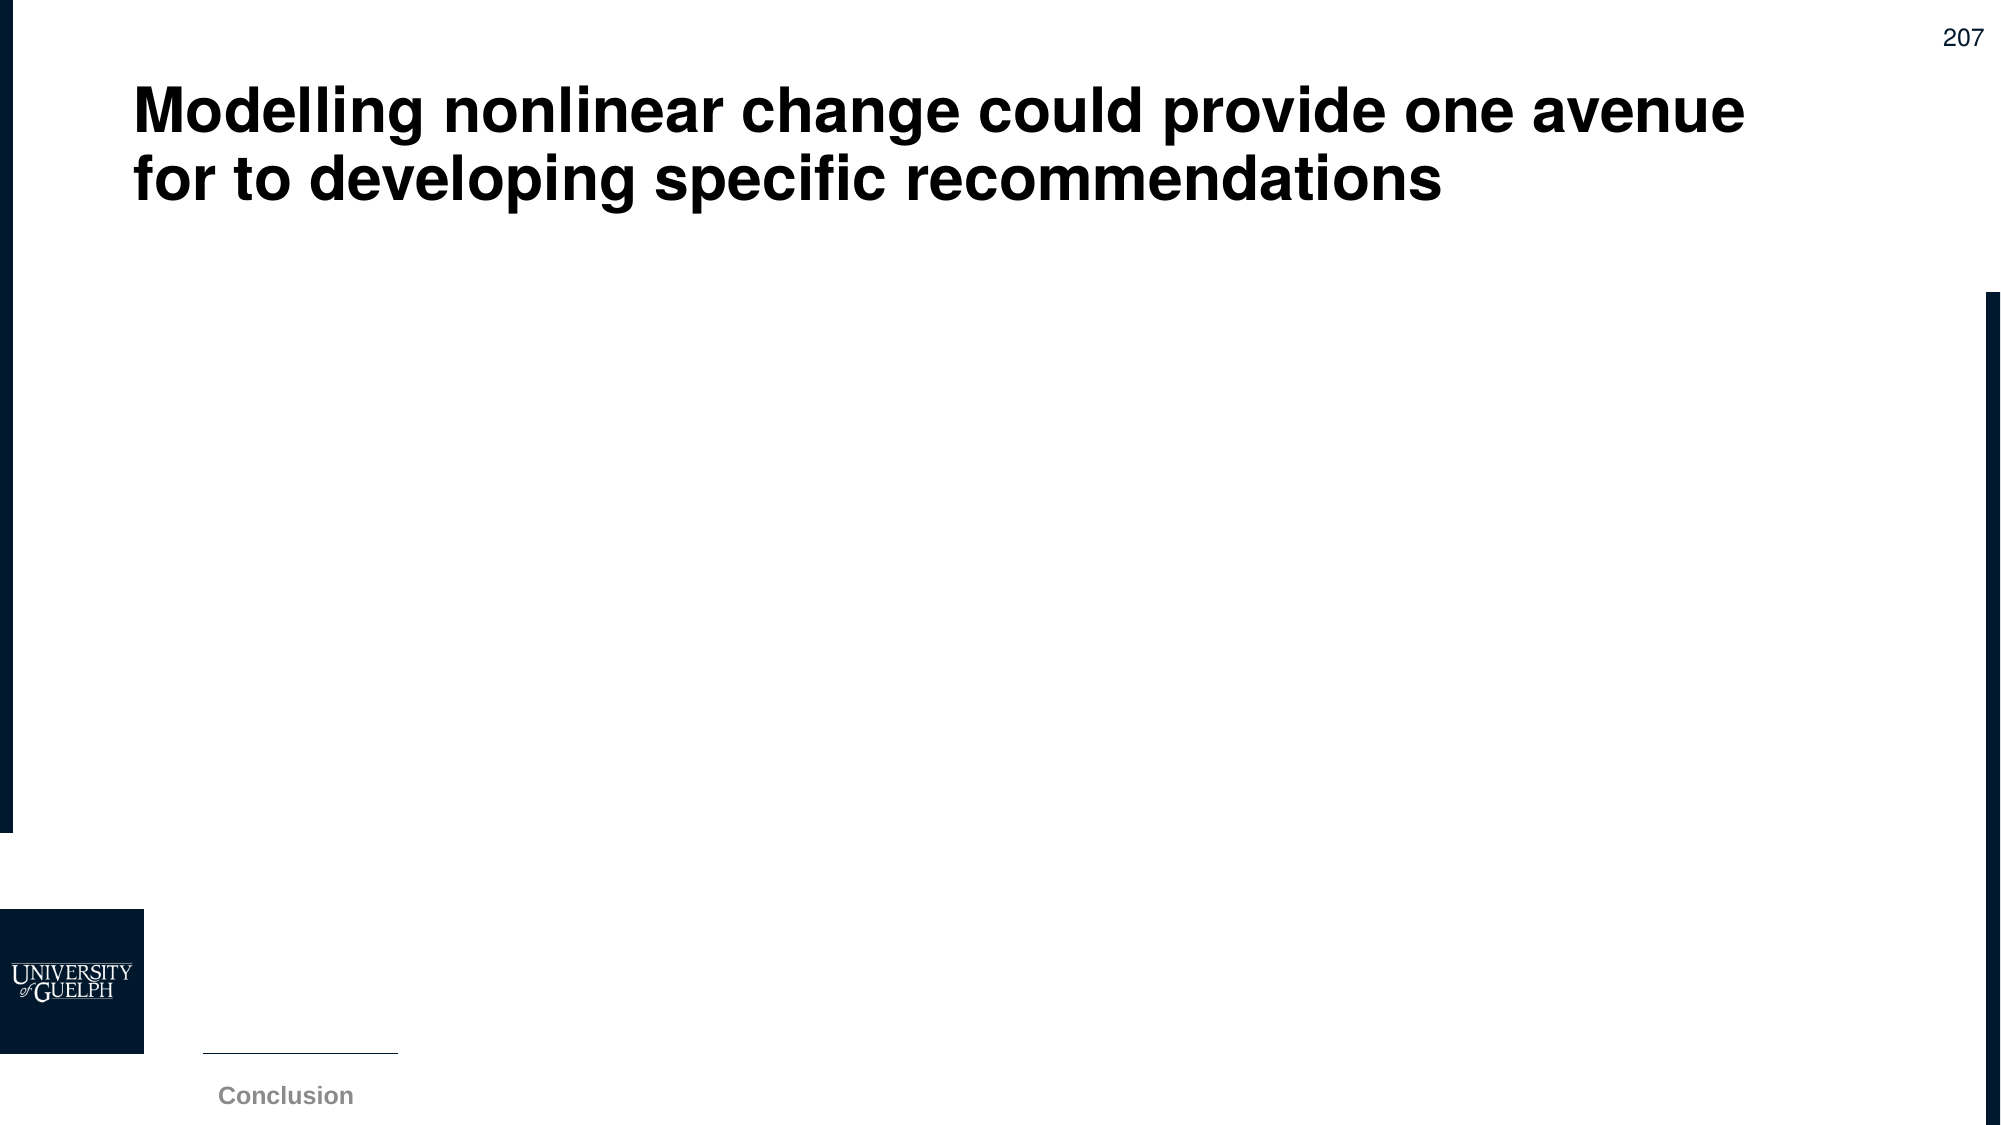

# Modelling nonlinear change could provide one avenue for to developing specific recommendations
Conclusion